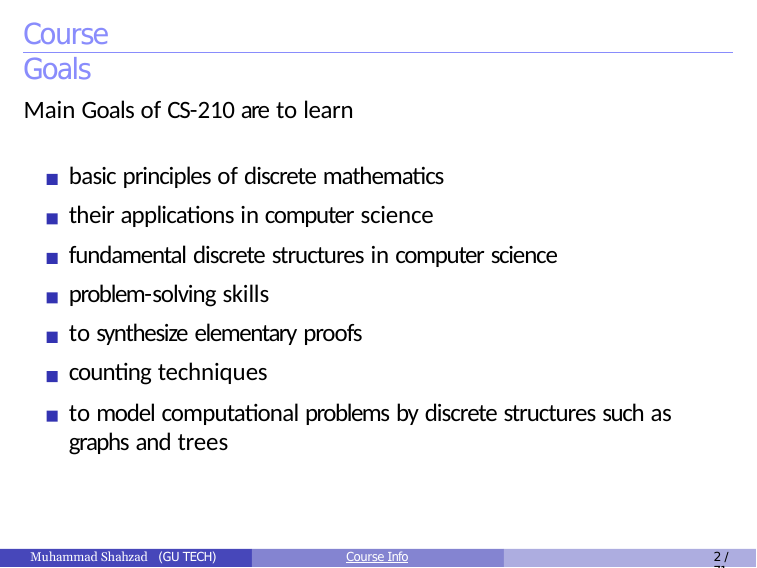

# Course Goals

Main Goals of CS-210 are to learn
basic principles of discrete mathematics their applications in computer science
fundamental discrete structures in computer science problem-solving skills
to synthesize elementary proofs counting techniques
to model computational problems by discrete structures such as graphs and trees

Muhammad Shahzad (GU TECH)
Course Info
2 / 71